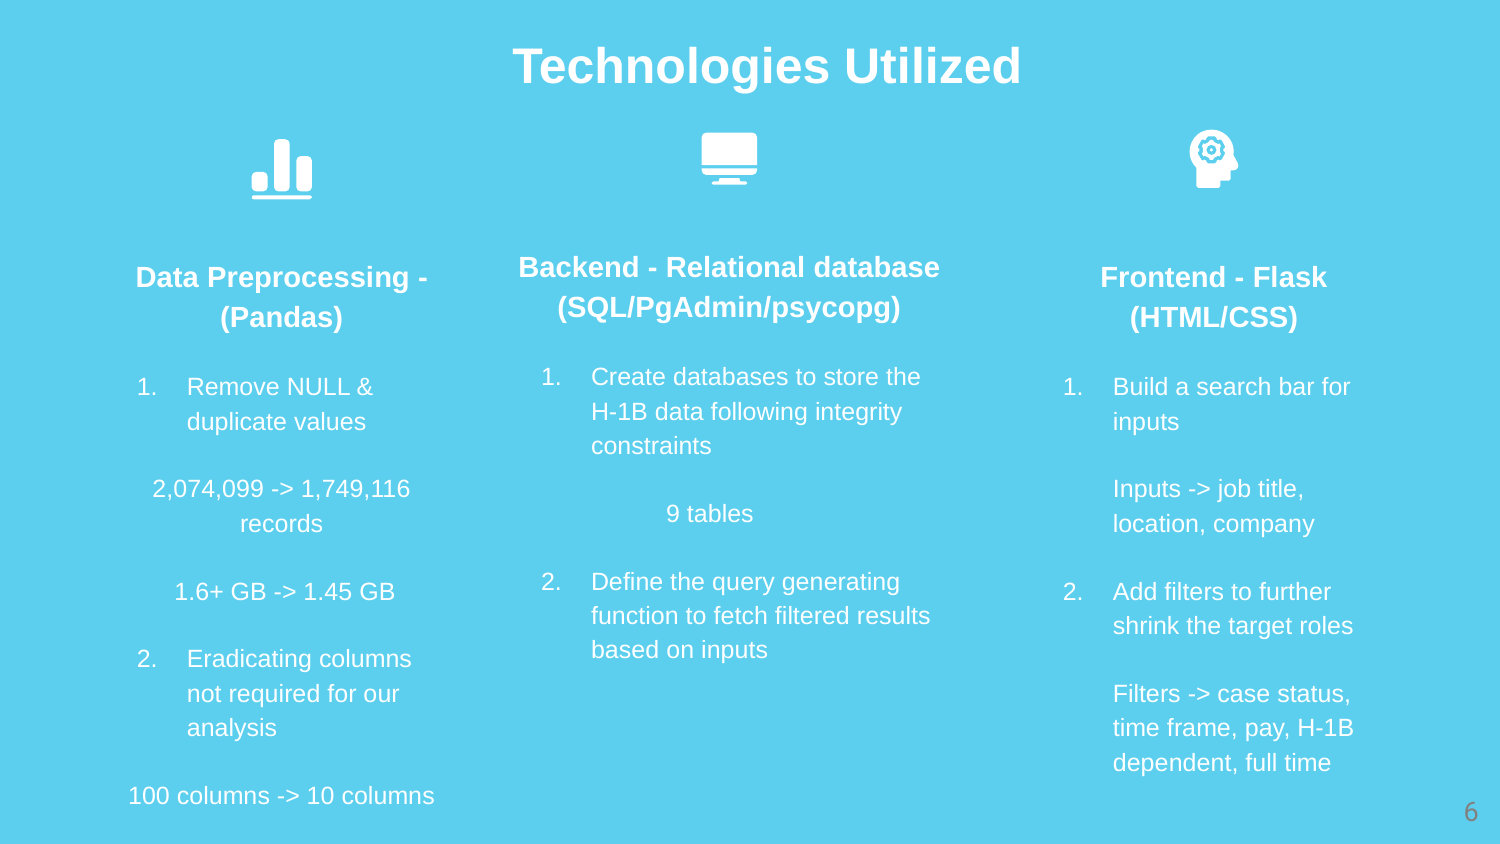

Technologies Utilized

Backend - Relational database (SQL/PgAdmin/psycopg)
Create databases to store the H-1B data following integrity constraints
	9 tables
Define the query generating function to fetch filtered results based on inputs

Data Preprocessing - (Pandas)
Remove NULL & duplicate values
2,074,099 -> 1,749,116 records
 1.6+ GB -> 1.45 GB
Eradicating columns not required for our analysis
100 columns -> 10 columns

Frontend - Flask (HTML/CSS)
Build a search bar for inputs
Inputs -> job title, location, company
Add filters to further shrink the target roles
Filters -> case status, time frame, pay, H-1B dependent, full time
6